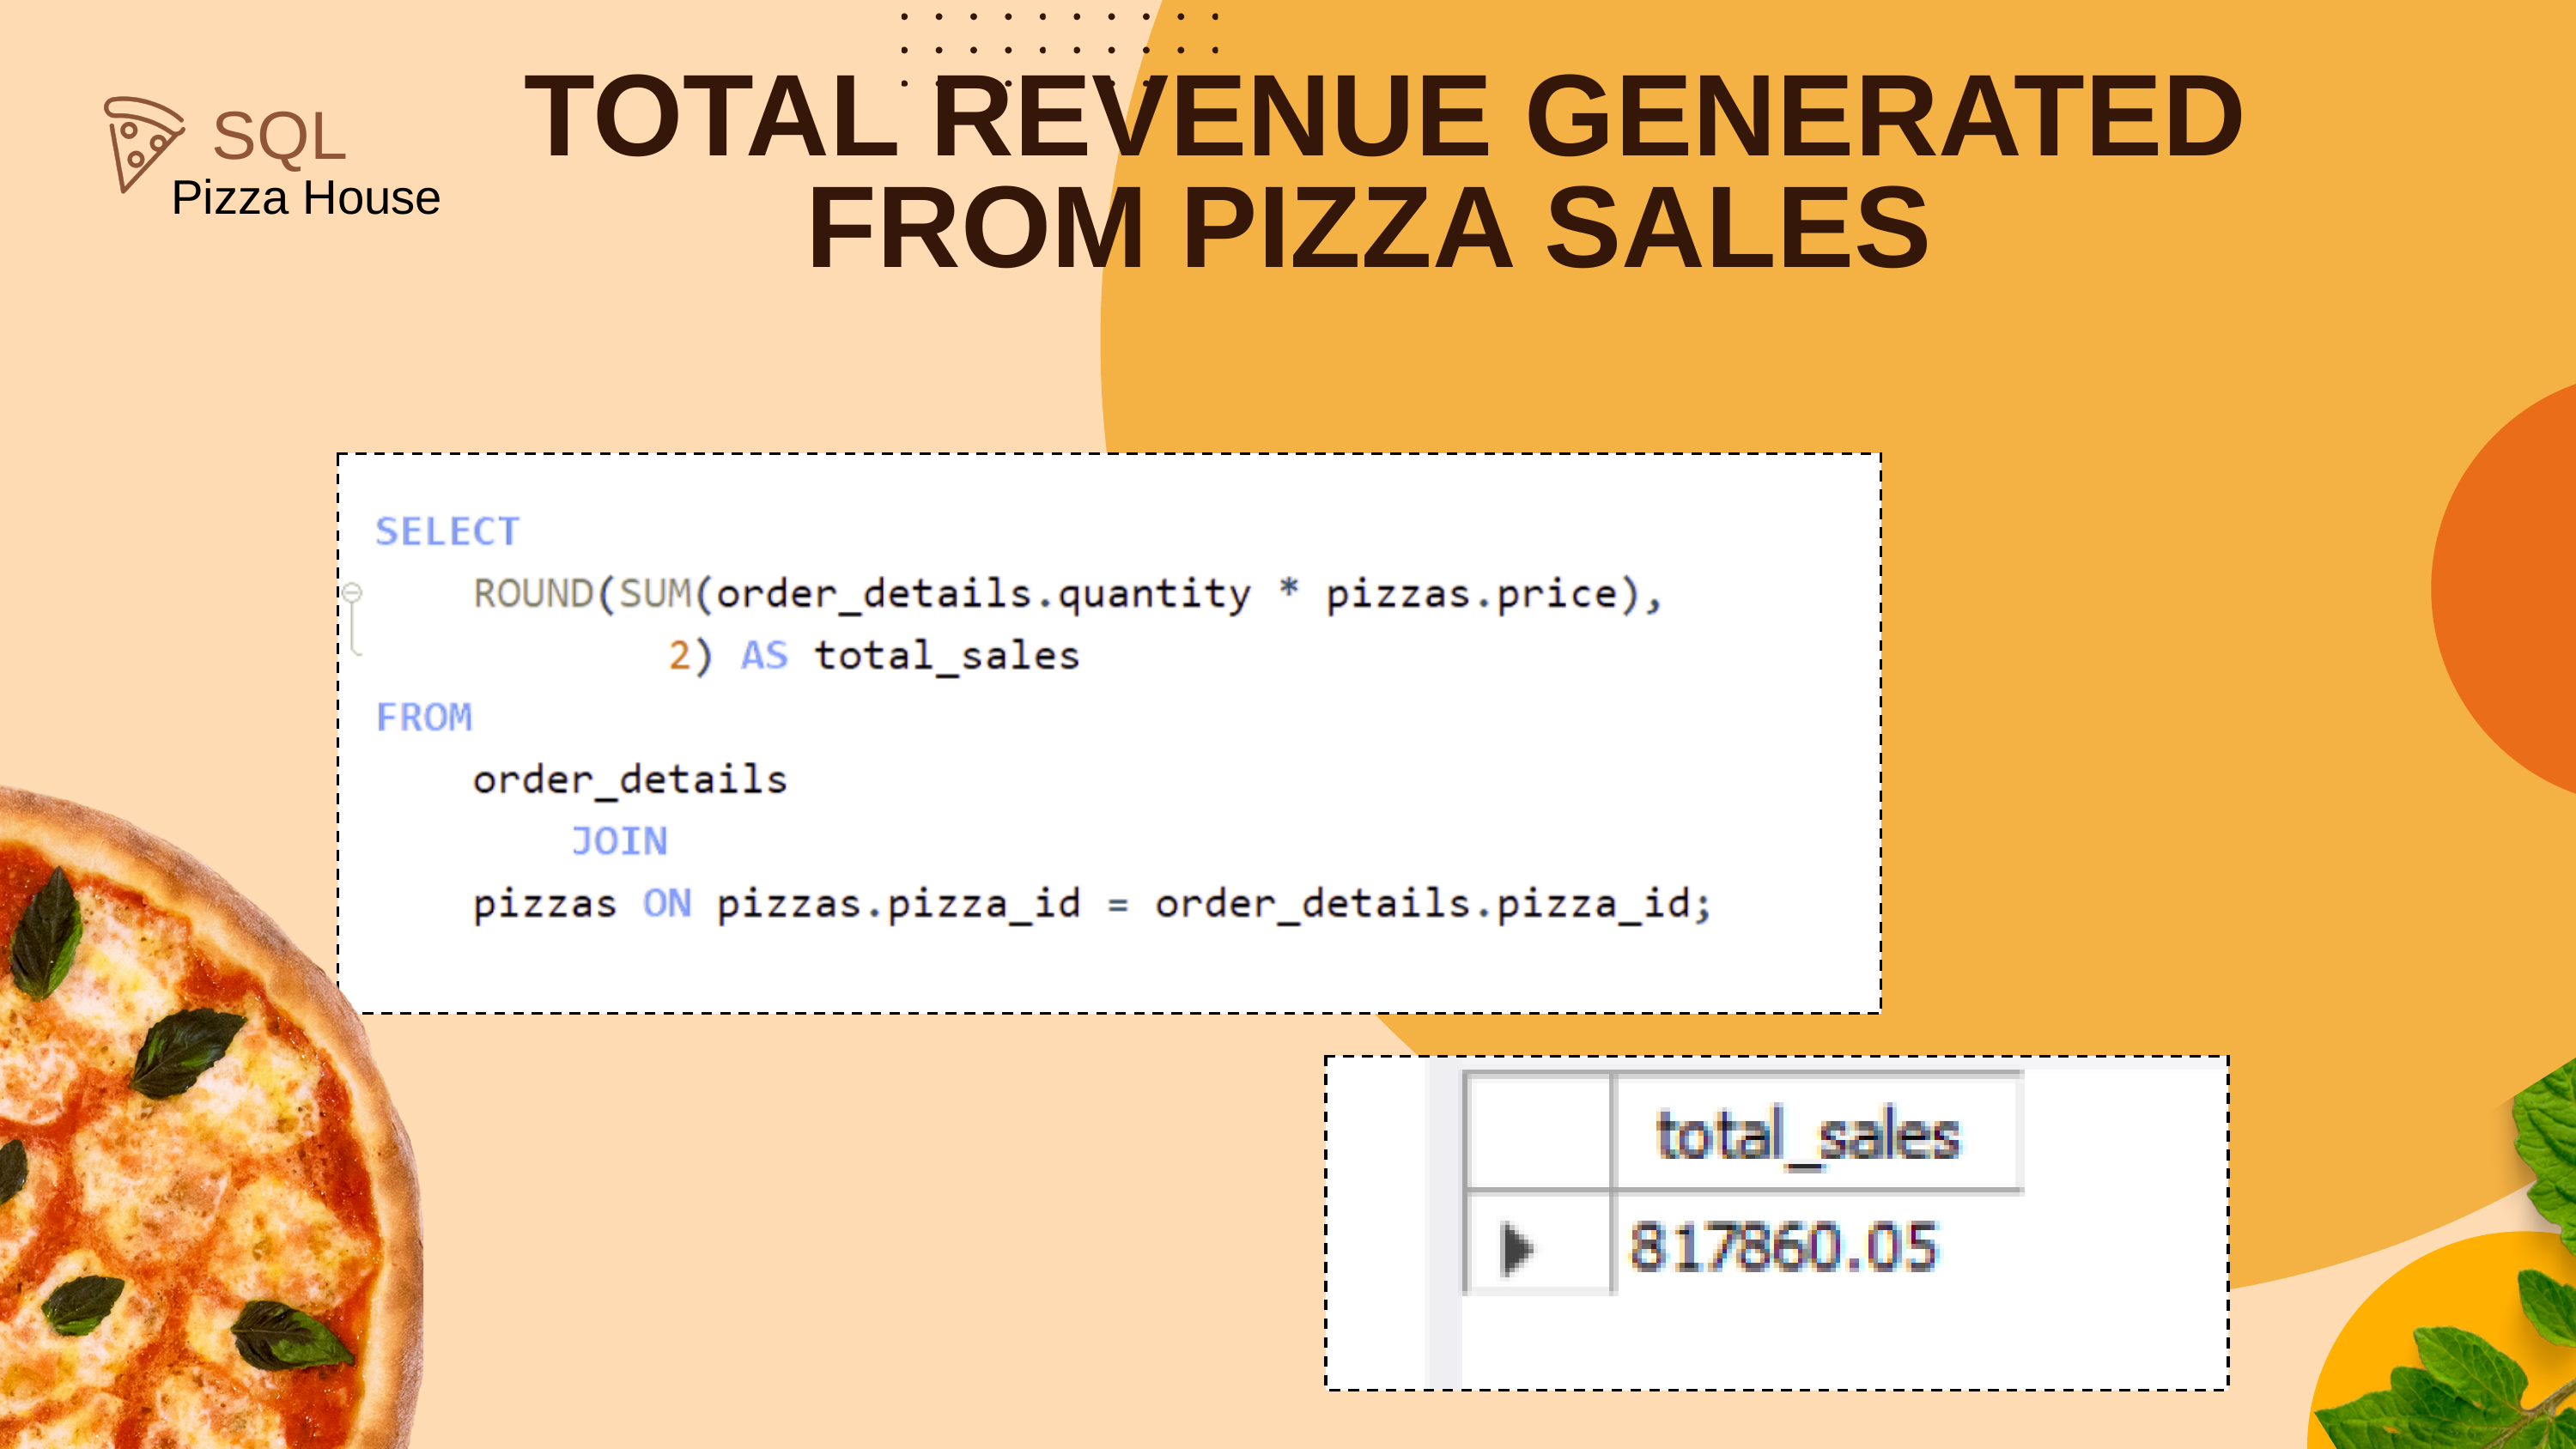

TOTAL REVENUE GENERATED FROM PIZZA SALES

SQL
Pizza House